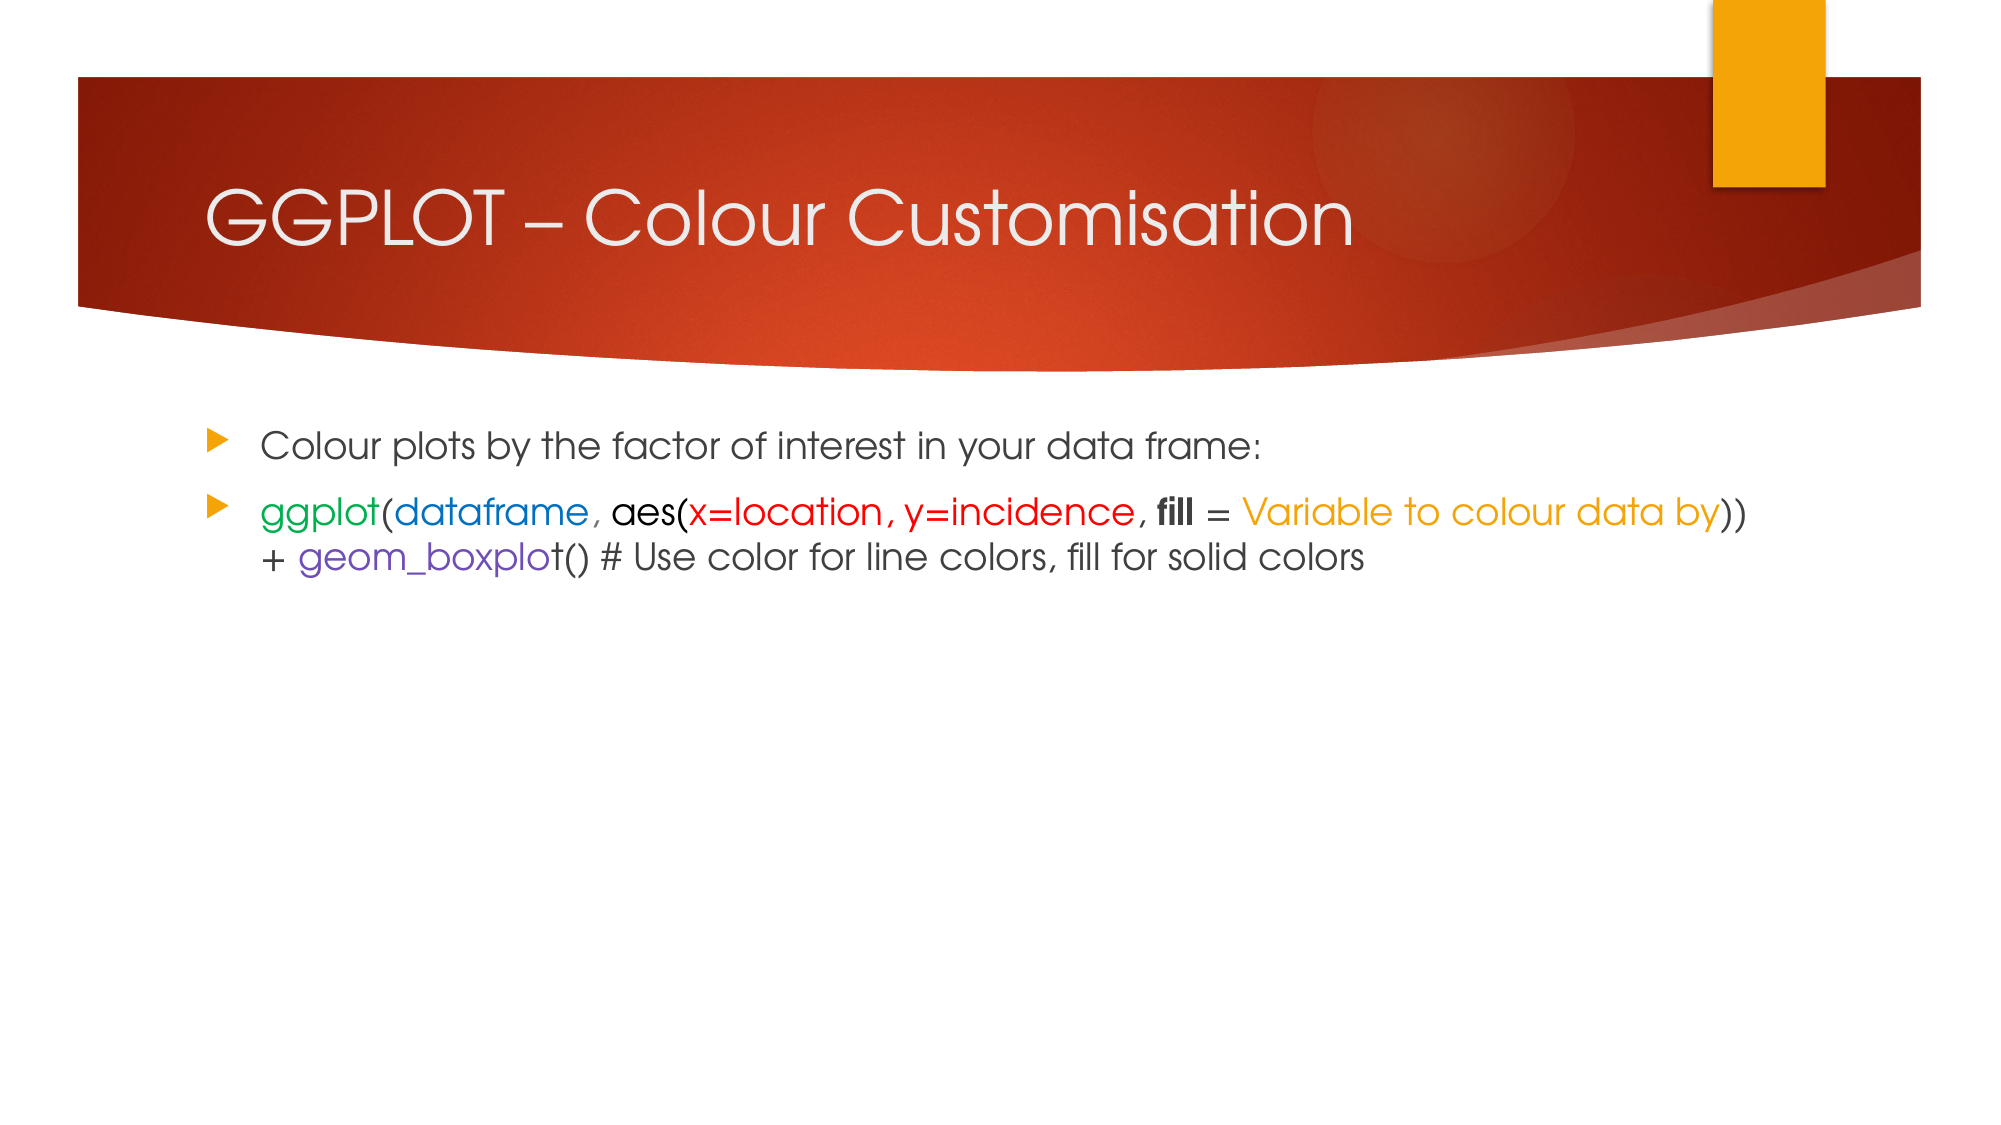

# GGPLOT – Colour Customisation
Colour plots by the factor of interest in your data frame:
ggplot(dataframe, aes(x=location, y=incidence, fill = Variable to colour data by)) + geom_boxplot() # Use color for line colors, fill for solid colors